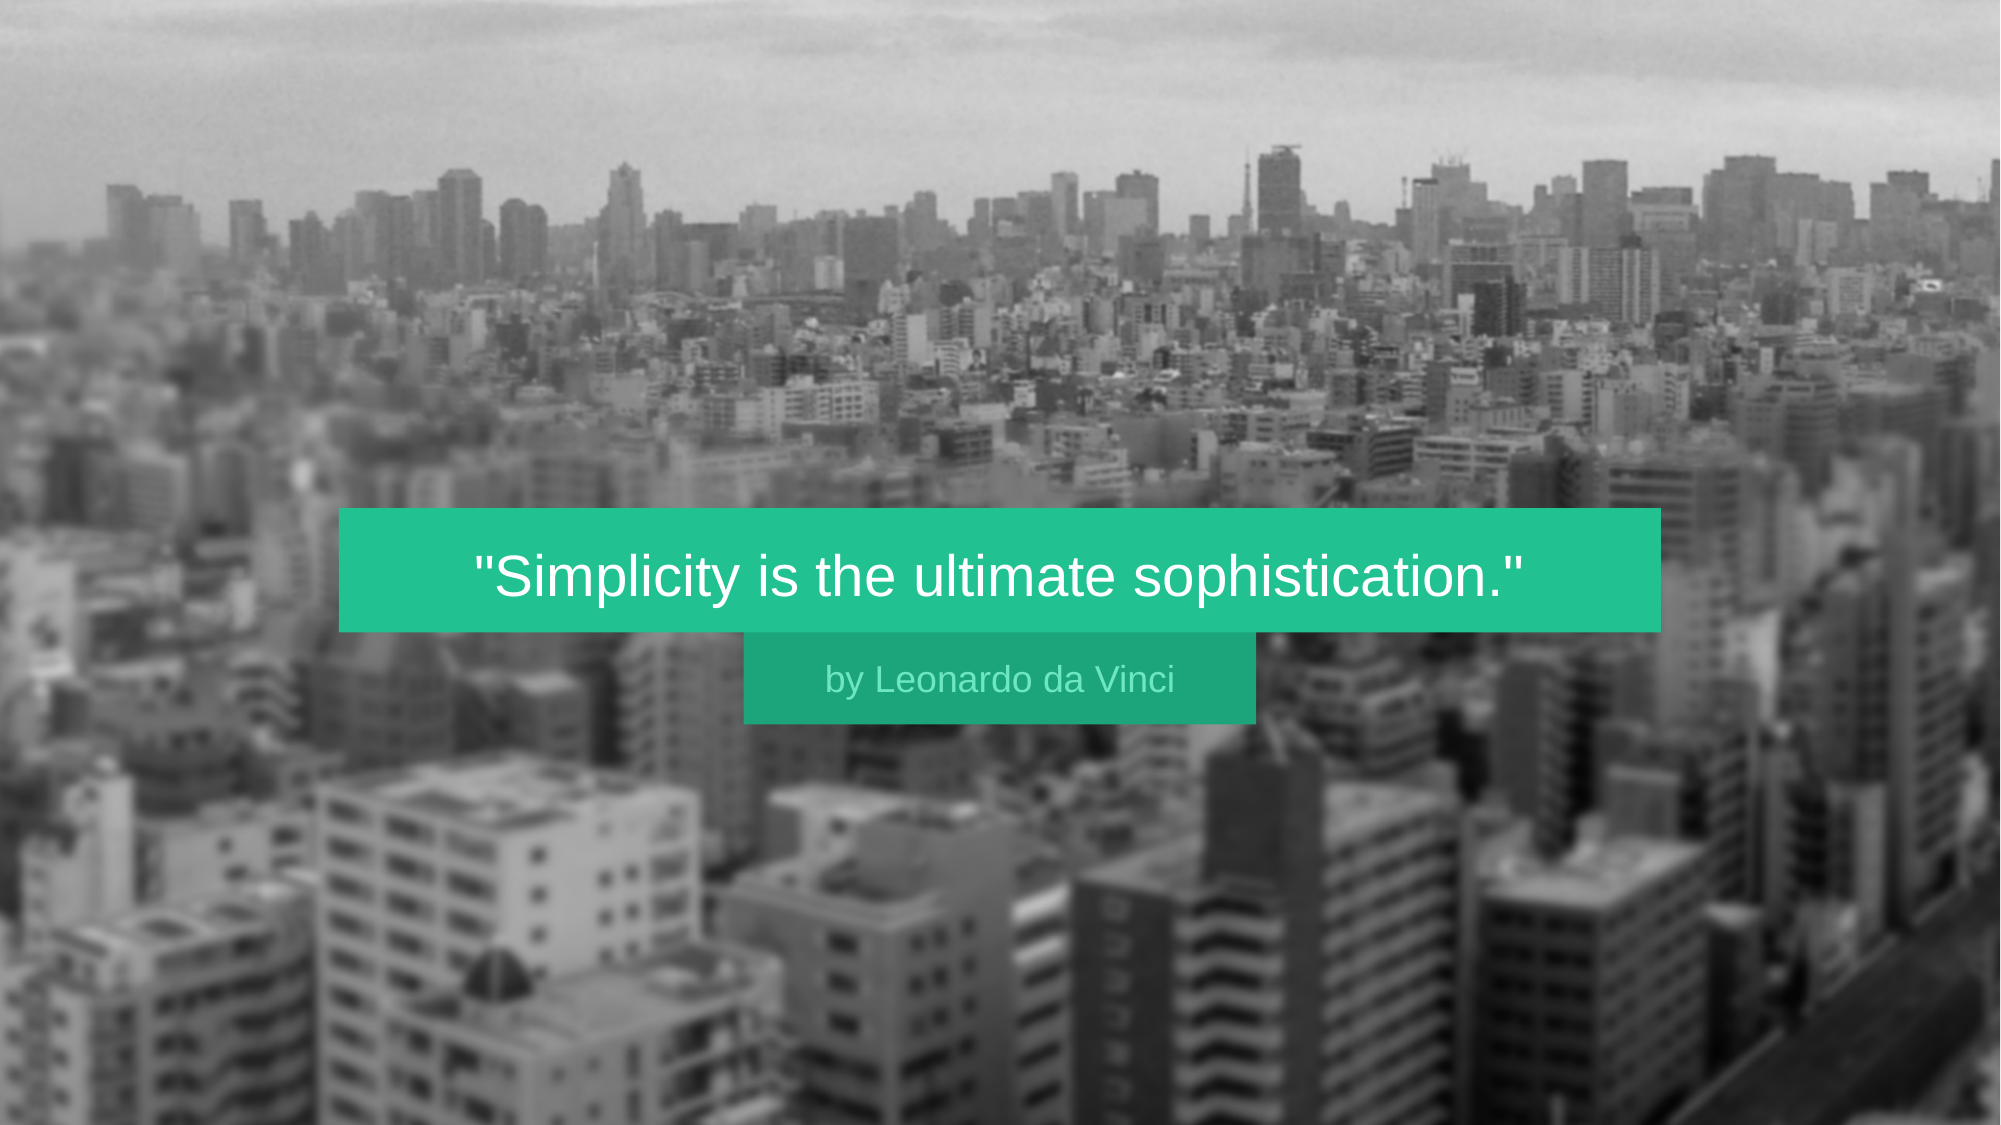

"Simplicity is the ultimate sophistication."
by Leonardo da Vinci